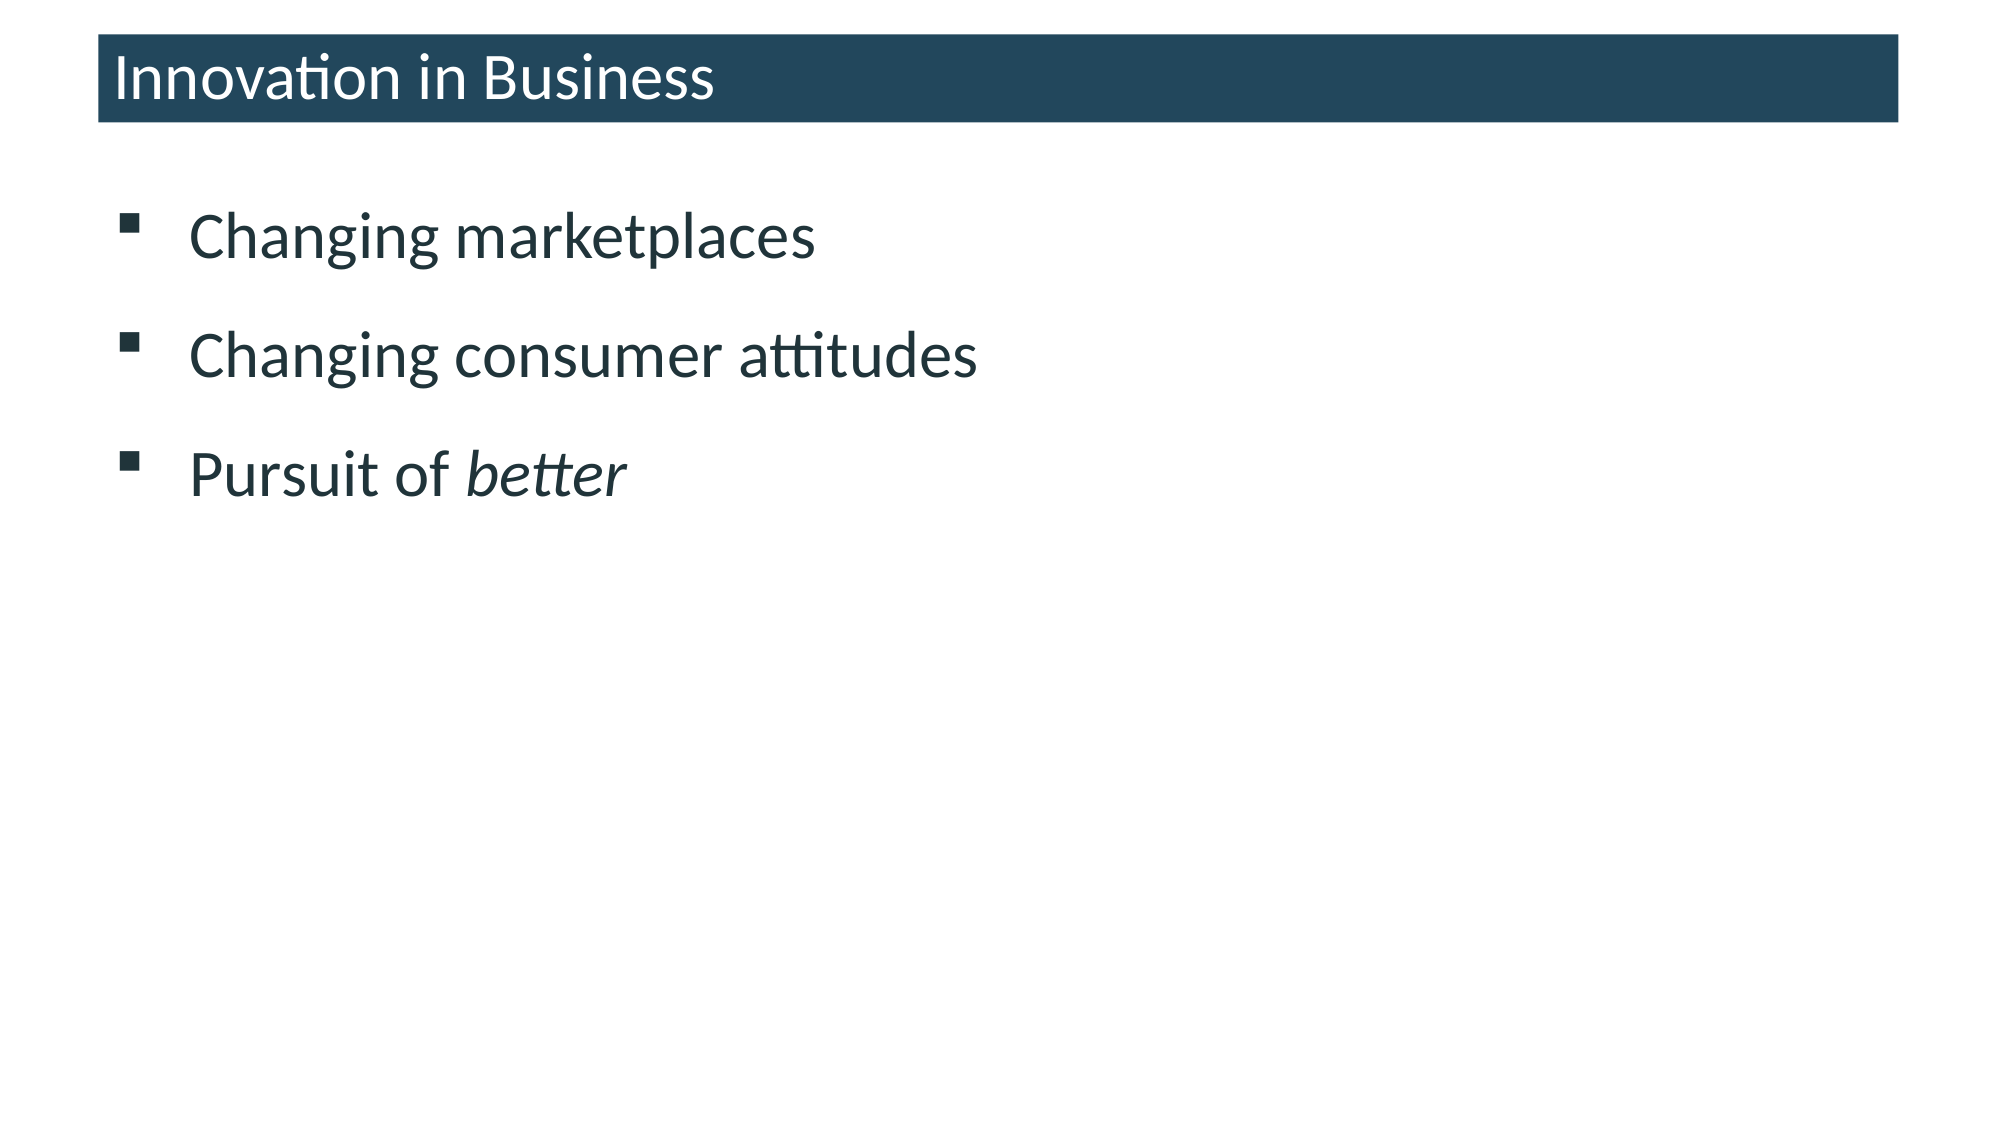

# Innovation in Business
Changing marketplaces
Changing consumer attitudes
Pursuit of better